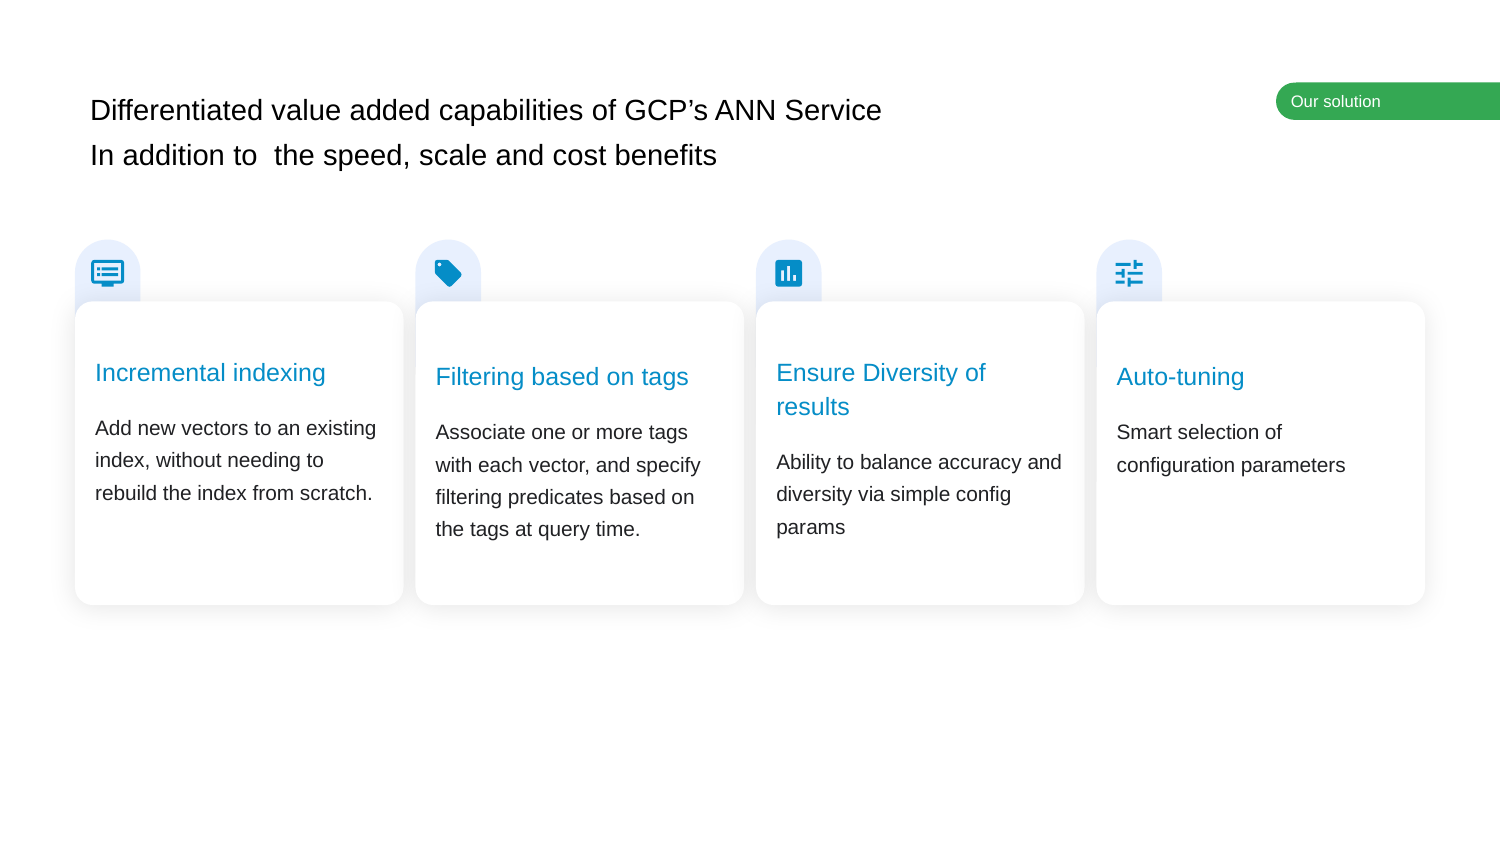

# Differentiated value added capabilities of GCP’s ANN Service
In addition to  the speed, scale and cost benefits
Our solution

Incremental indexing
Add new vectors to an existing index, without needing to rebuild the index from scratch.

Filtering based on tags
Associate one or more tags with each vector, and specify filtering predicates based on the tags at query time.

Ensure Diversity of results
Ability to balance accuracy and diversity via simple config params

Auto-tuning
Smart selection of configuration parameters